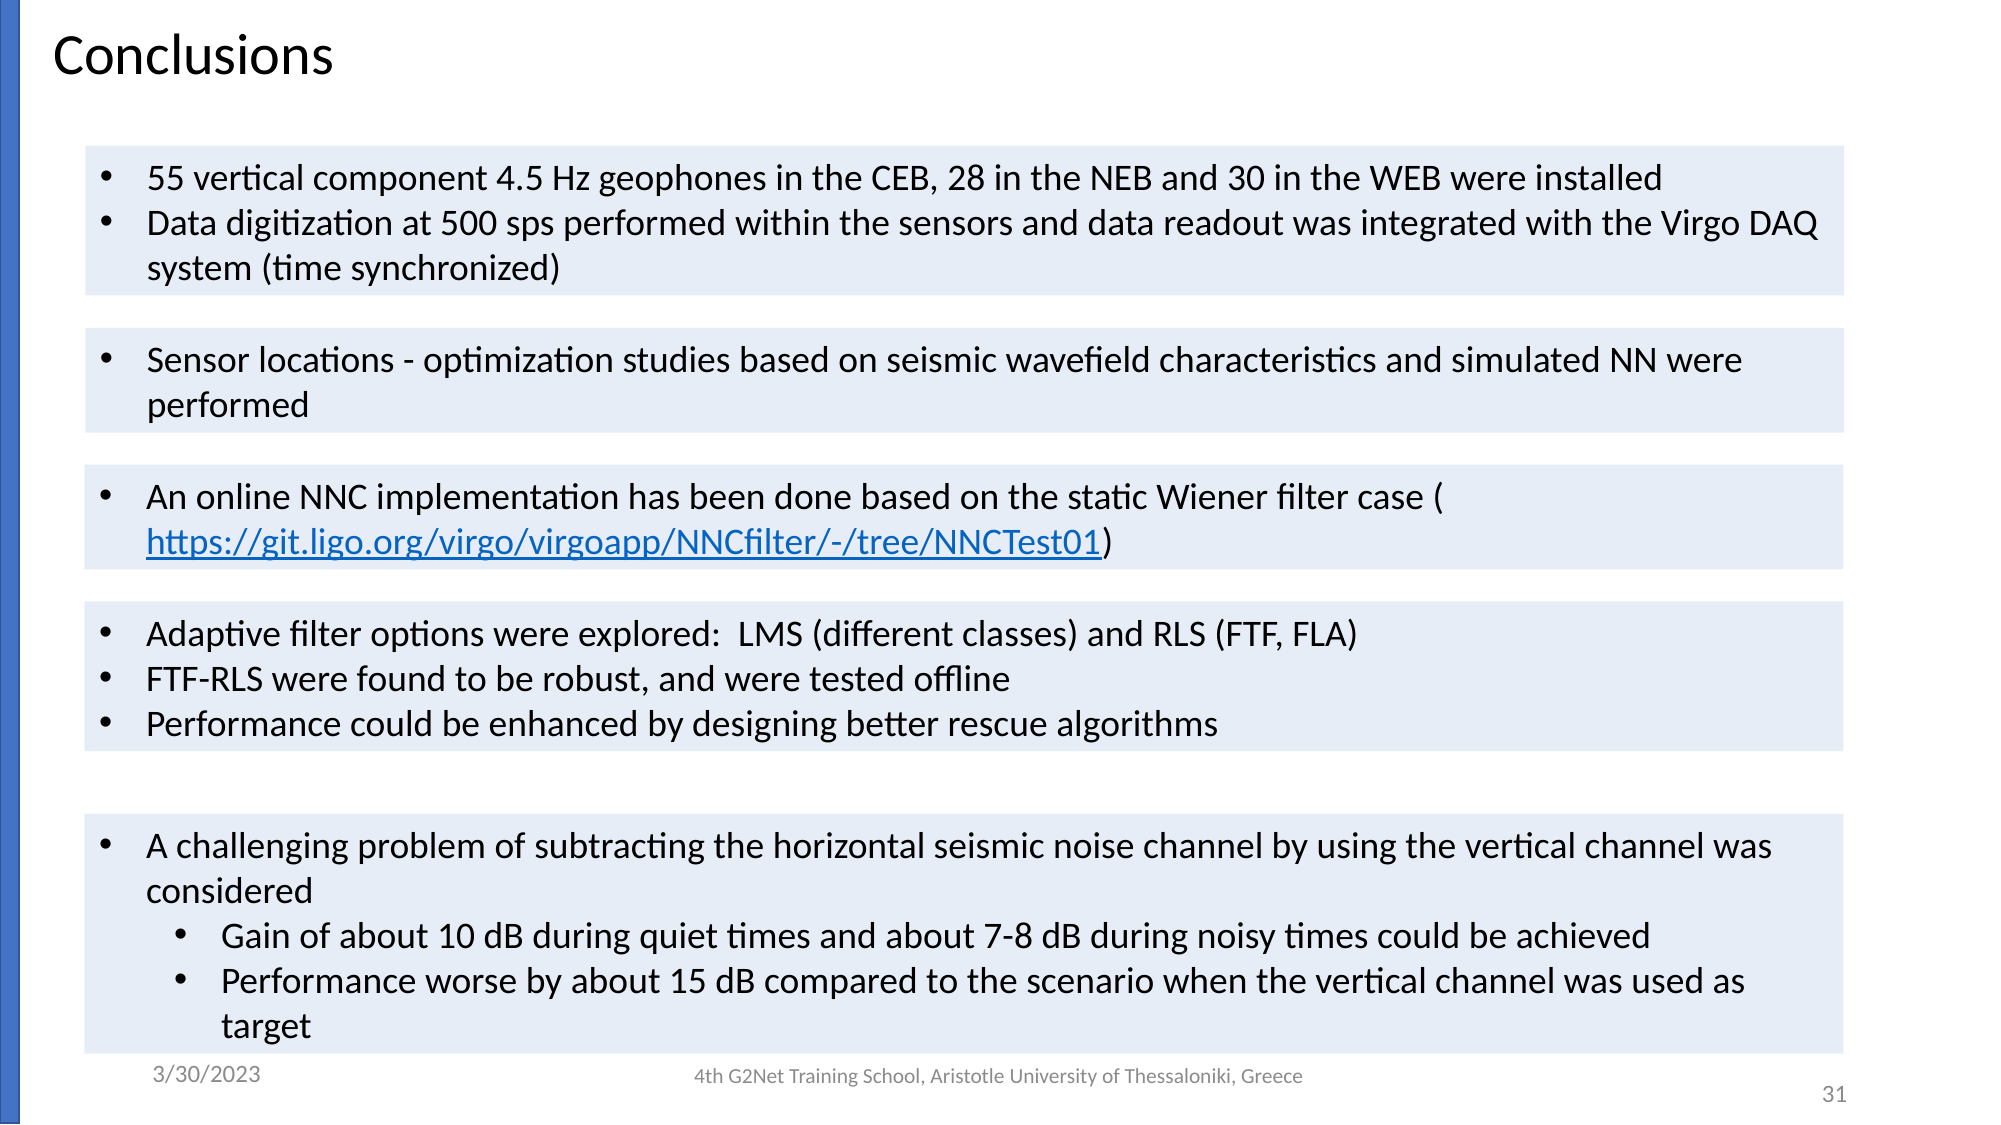

# Conclusions
55 vertical component 4.5 Hz geophones in the CEB, 28 in the NEB and 30 in the WEB were installed
Data digitization at 500 sps performed within the sensors and data readout was integrated with the Virgo DAQ system (time synchronized)
Sensor locations - optimization studies based on seismic wavefield characteristics and simulated NN were performed
An online NNC implementation has been done based on the static Wiener filter case (https://git.ligo.org/virgo/virgoapp/NNCfilter/-/tree/NNCTest01)
Adaptive filter options were explored:  LMS (different classes) and RLS (FTF, FLA)
FTF-RLS were found to be robust, and were tested offline
Performance could be enhanced by designing better rescue algorithms
A challenging problem of subtracting the horizontal seismic noise channel by using the vertical channel was considered
Gain of about 10 dB during quiet times and about 7-8 dB during noisy times could be achieved
Performance worse by about 15 dB compared to the scenario when the vertical channel was used as target
3/30/2023
4th G2Net Training School, Aristotle University of Thessaloniki, Greece
31